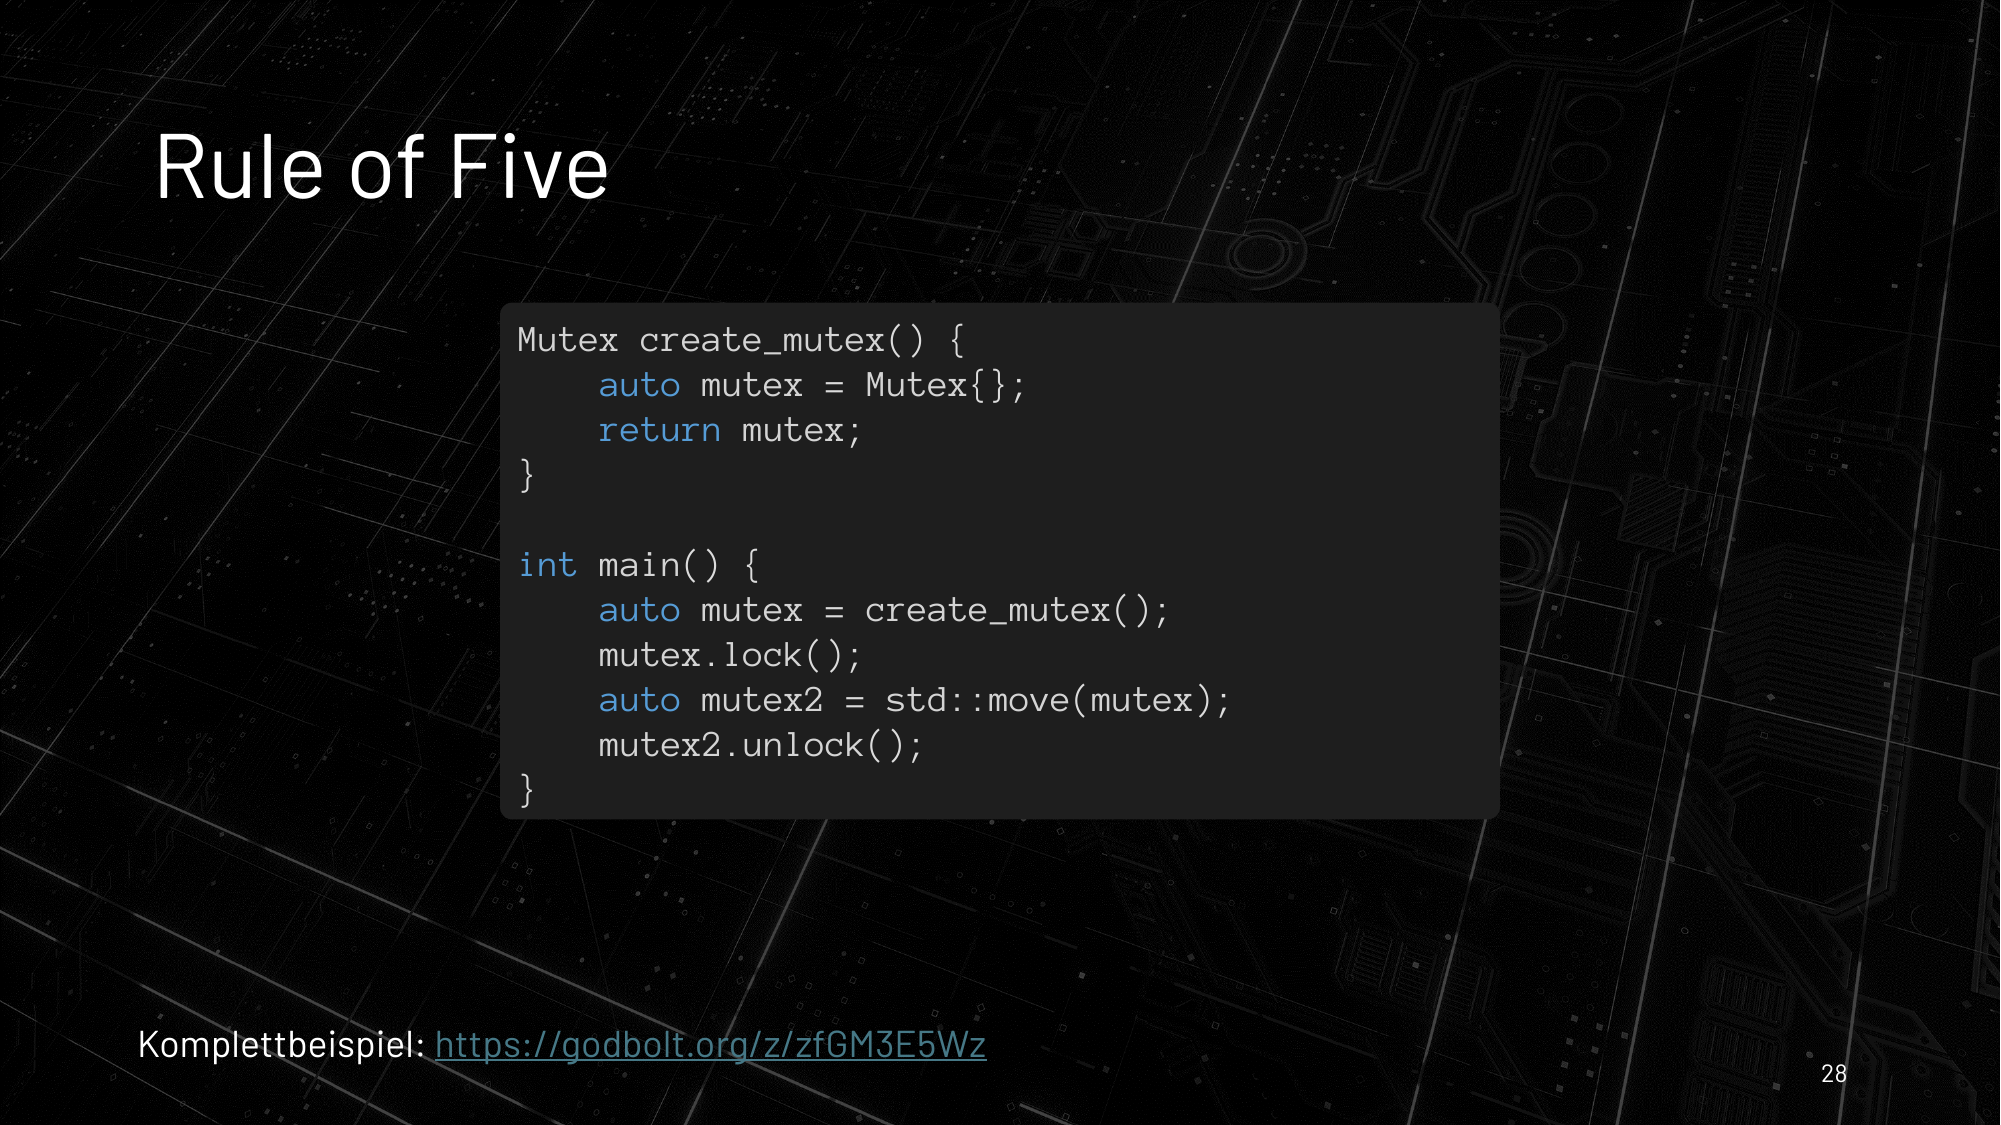

# Rule of Five
Mutex create_mutex() {
    auto mutex = Mutex{};
    return mutex;
}
int main() {
    auto mutex = create_mutex();
    mutex.lock();
    auto mutex2 = std::move(mutex);
    mutex2.unlock();
}
Komplettbeispiel: https://godbolt.org/z/zfGM3E5Wz
28